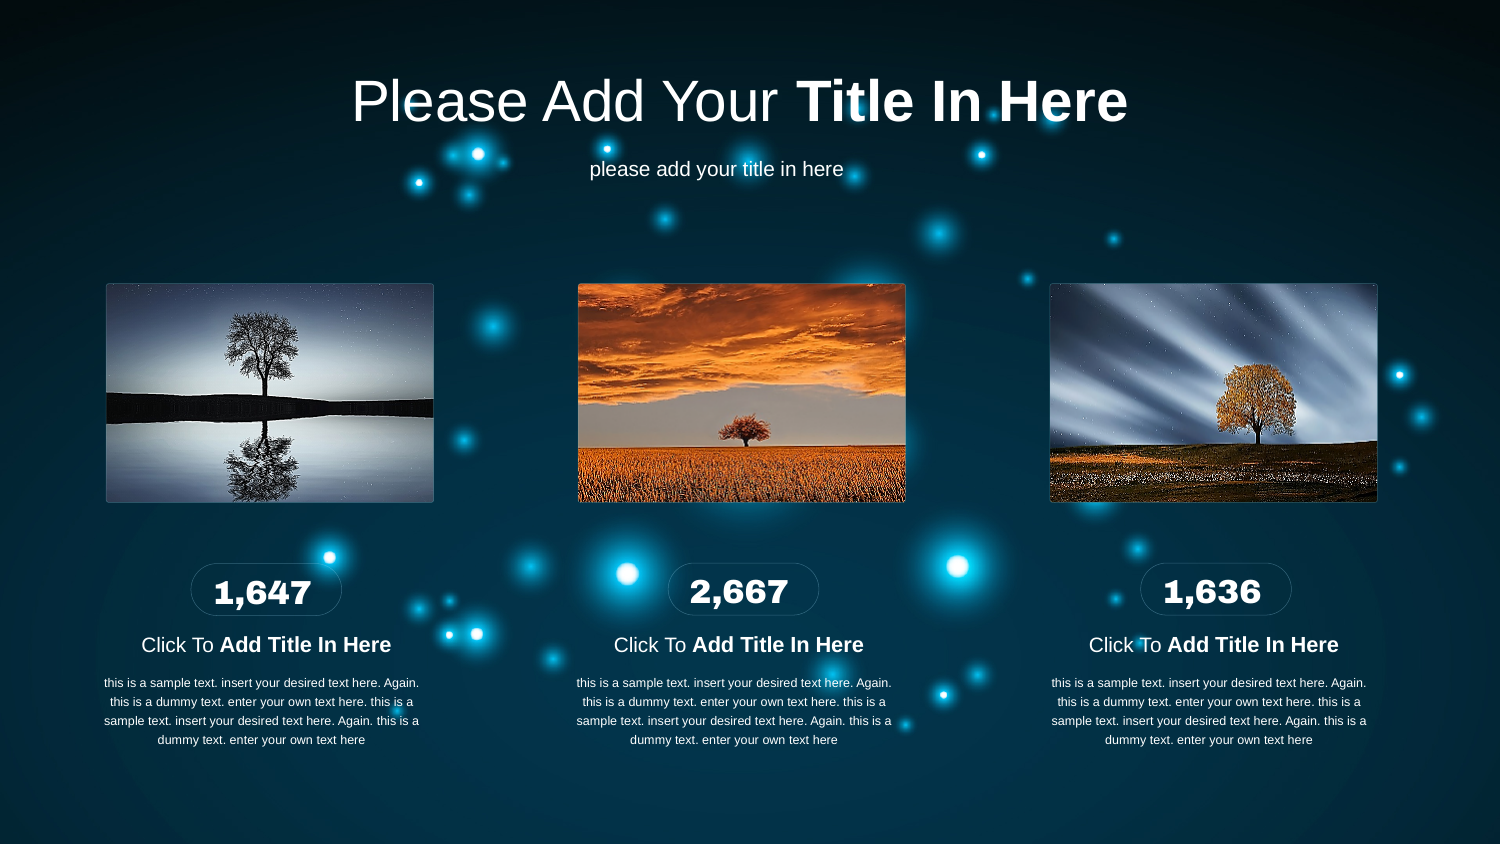

Please Add Your Title In Here
please add your title in here

1,636

2,667

1,647
Click To Add Title In Here
this is a sample text. insert your desired text here. Again. this is a dummy text. enter your own text here. this is a sample text. insert your desired text here. Again. this is a dummy text. enter your own text here
Click To Add Title In Here
this is a sample text. insert your desired text here. Again. this is a dummy text. enter your own text here. this is a sample text. insert your desired text here. Again. this is a dummy text. enter your own text here
Click To Add Title In Here
this is a sample text. insert your desired text here. Again. this is a dummy text. enter your own text here. this is a sample text. insert your desired text here. Again. this is a dummy text. enter your own text here